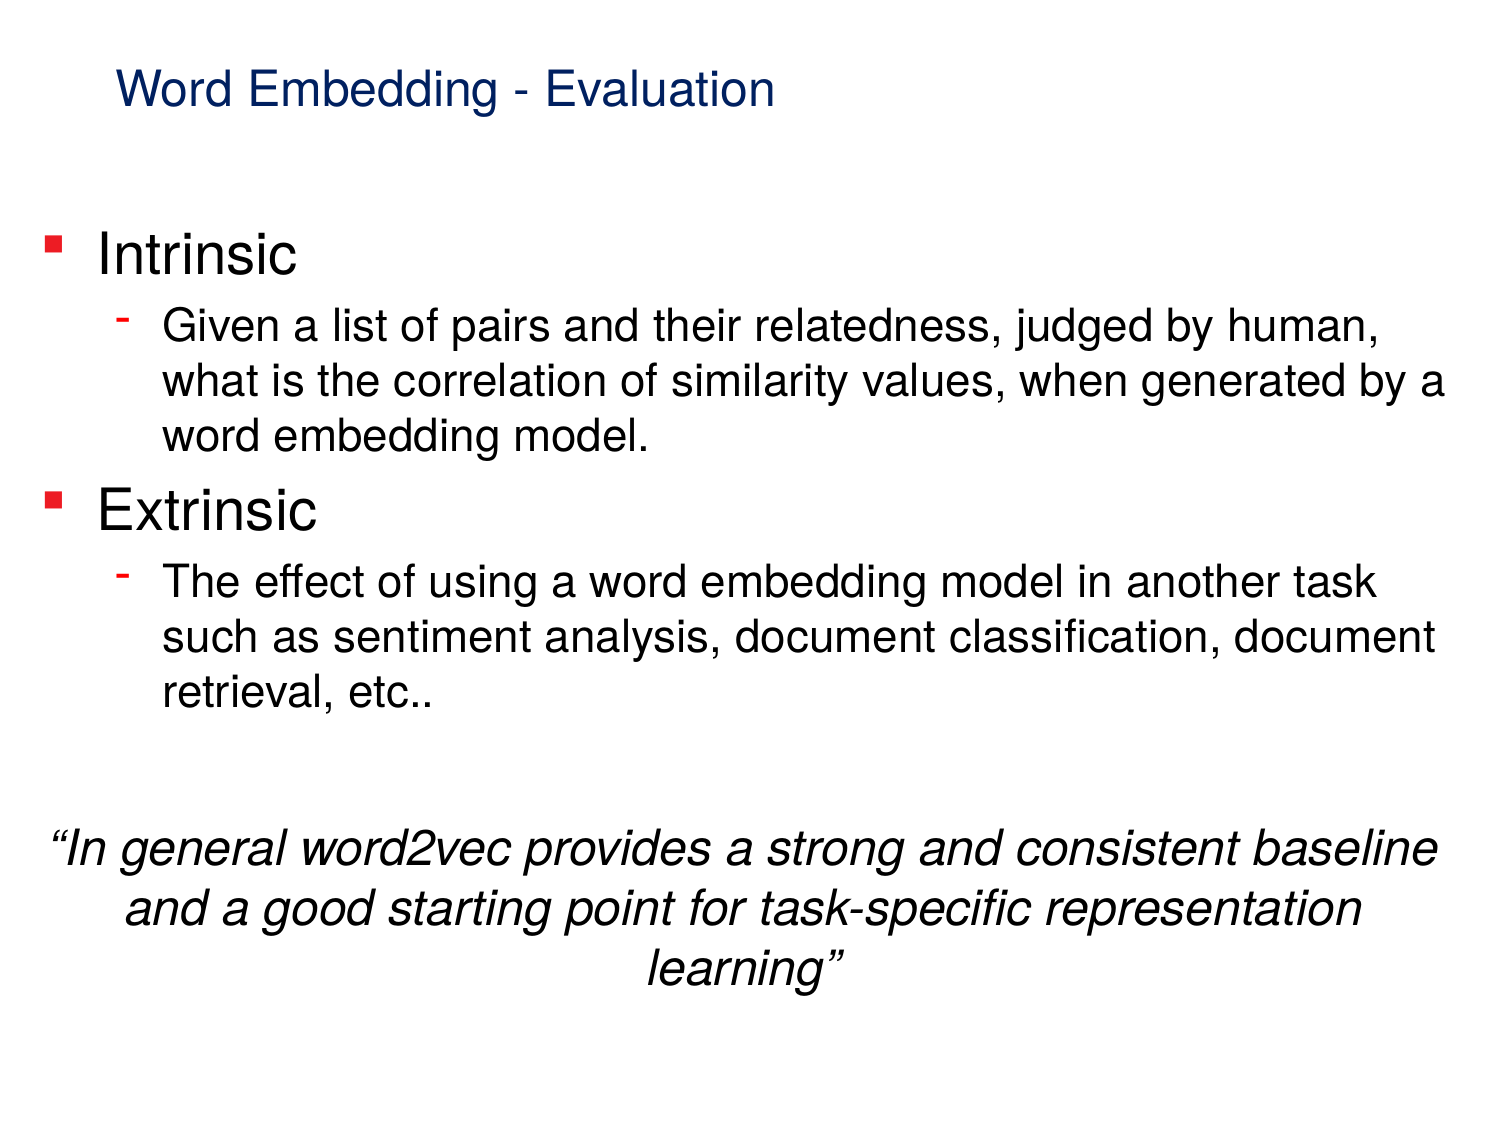

# Word Embedding - Evaluation
Intrinsic
Given a list of pairs and their relatedness, judged by human, what is the correlation of similarity values, when generated by a word embedding model.
Extrinsic
The effect of using a word embedding model in another task such as sentiment analysis, document classification, document retrieval, etc..

“In general word2vec provides a strong and consistent baseline and a good starting point for task-specific representation learning”